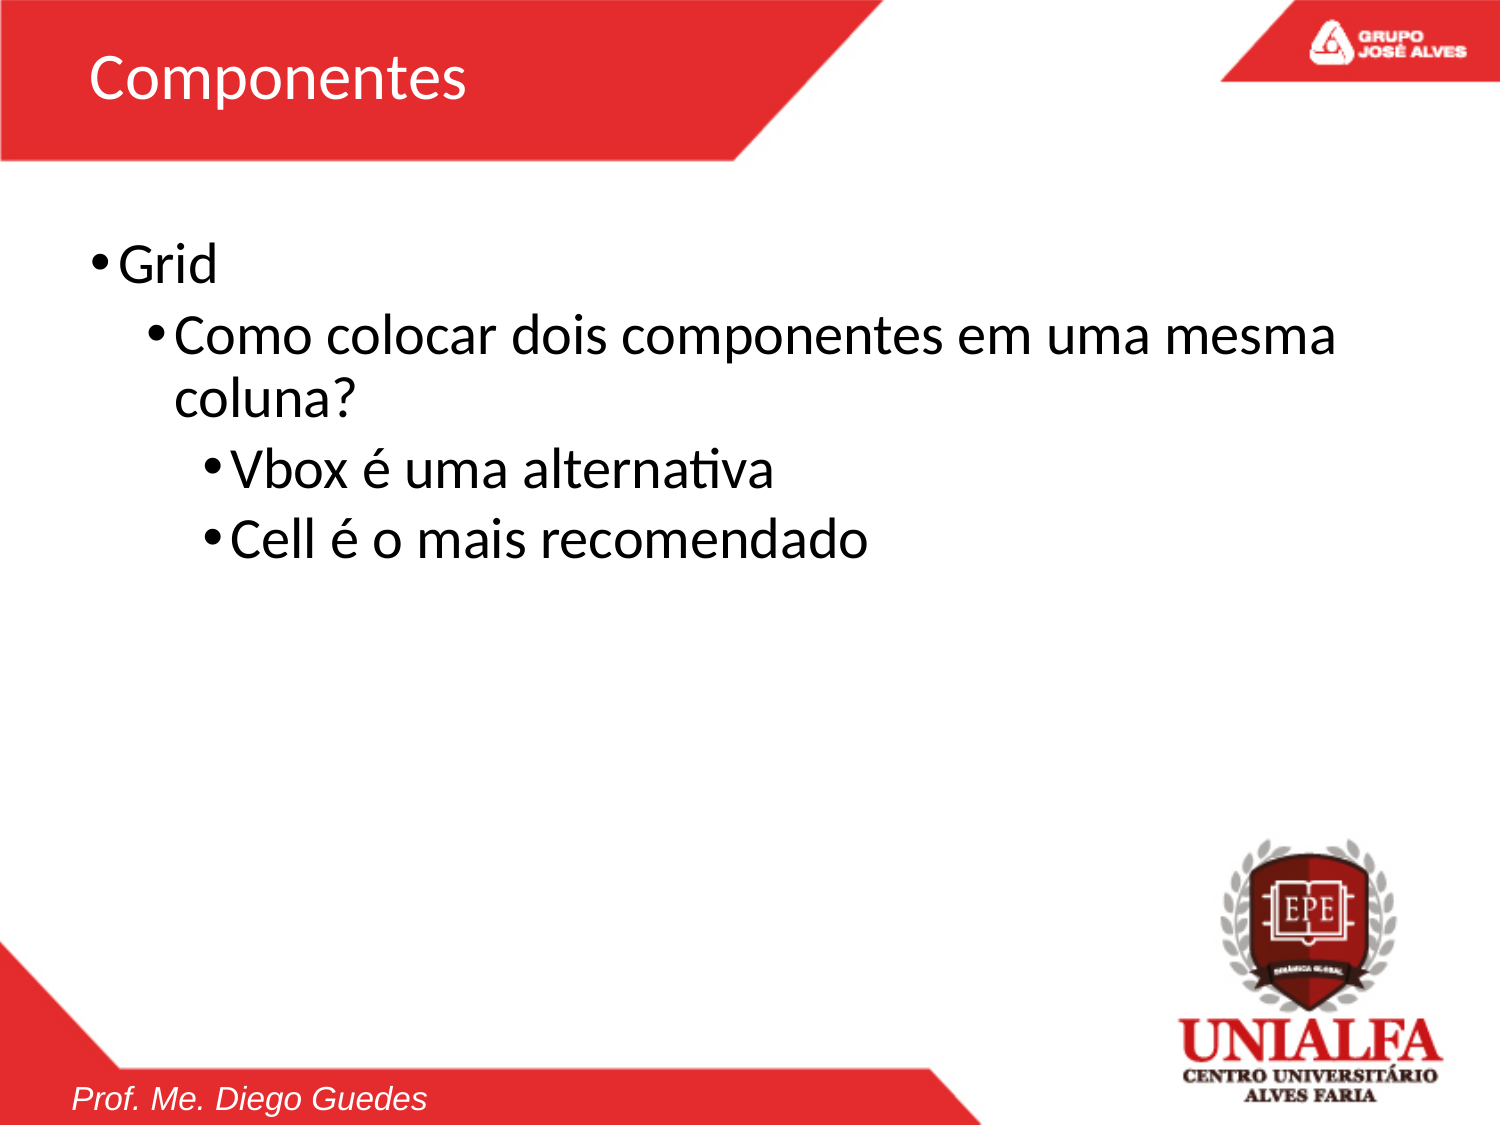

Componentes
Grid
Como colocar dois componentes em uma mesma coluna?
Vbox é uma alternativa
Cell é o mais recomendado
Prof. Me. Diego Guedes